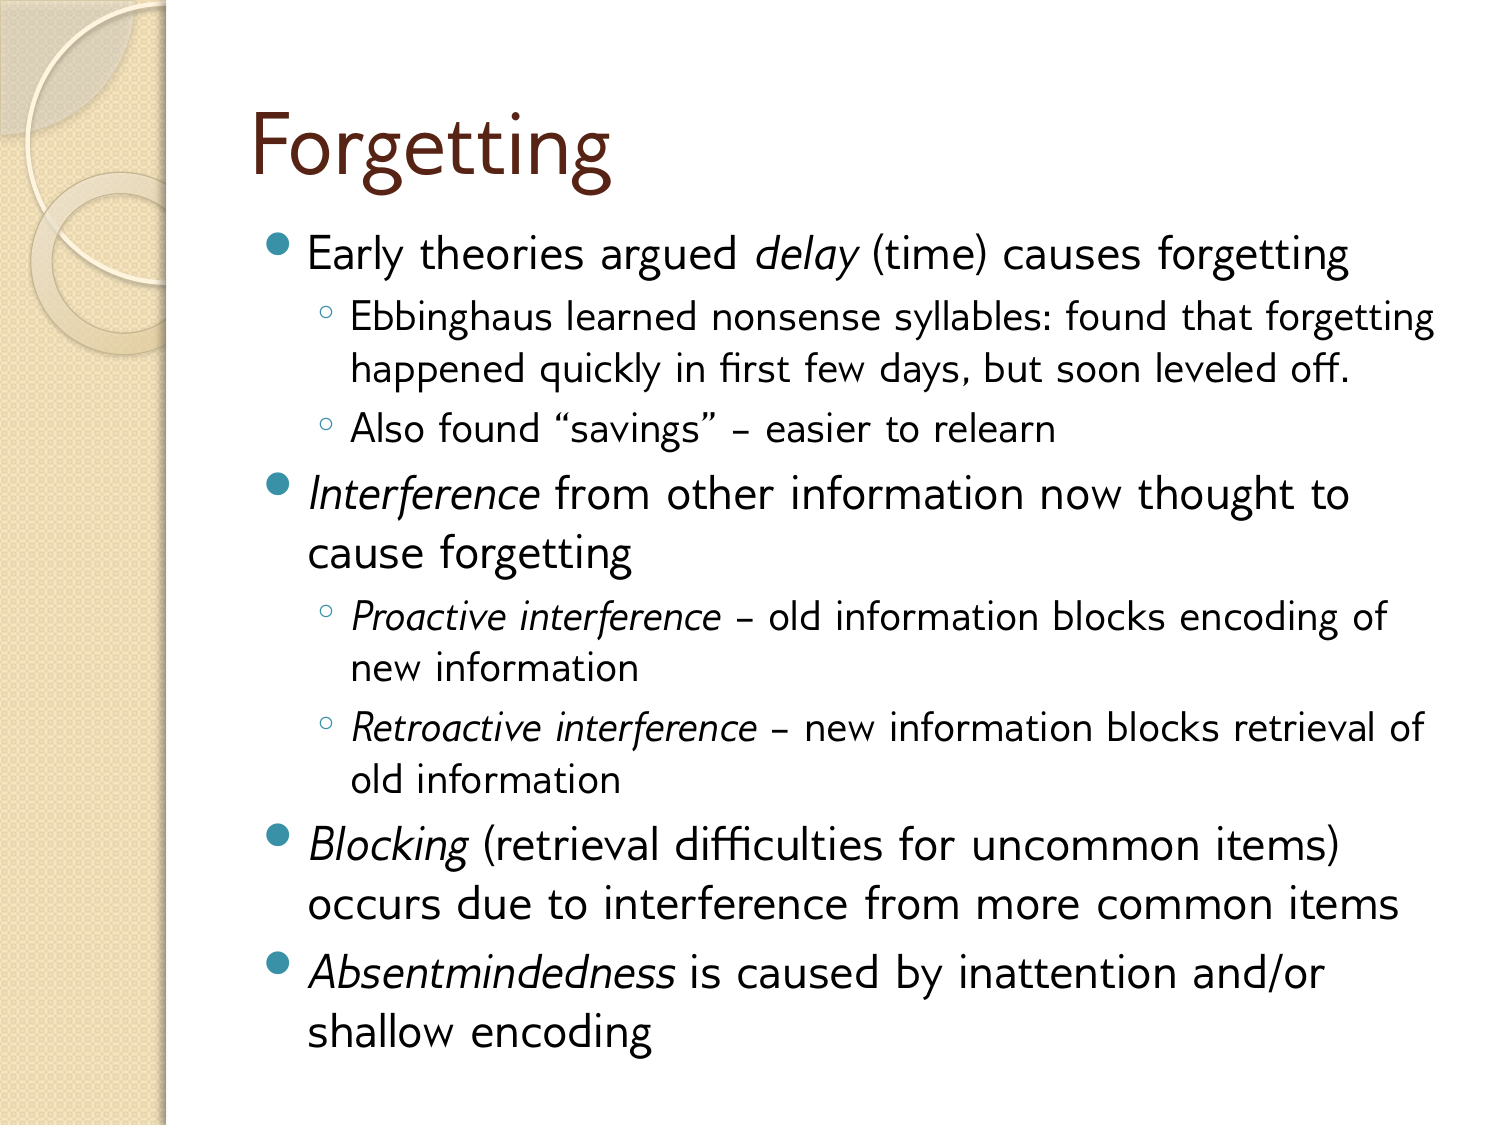

# Forgetting
Early theories argued delay (time) causes forgetting
Ebbinghaus learned nonsense syllables: found that forgetting happened quickly in first few days, but soon leveled off.
Also found “savings” – easier to relearn
Interference from other information now thought to cause forgetting
Proactive interference – old information blocks encoding of new information
Retroactive interference – new information blocks retrieval of old information
Blocking (retrieval difficulties for uncommon items) occurs due to interference from more common items
Absentmindedness is caused by inattention and/or shallow encoding